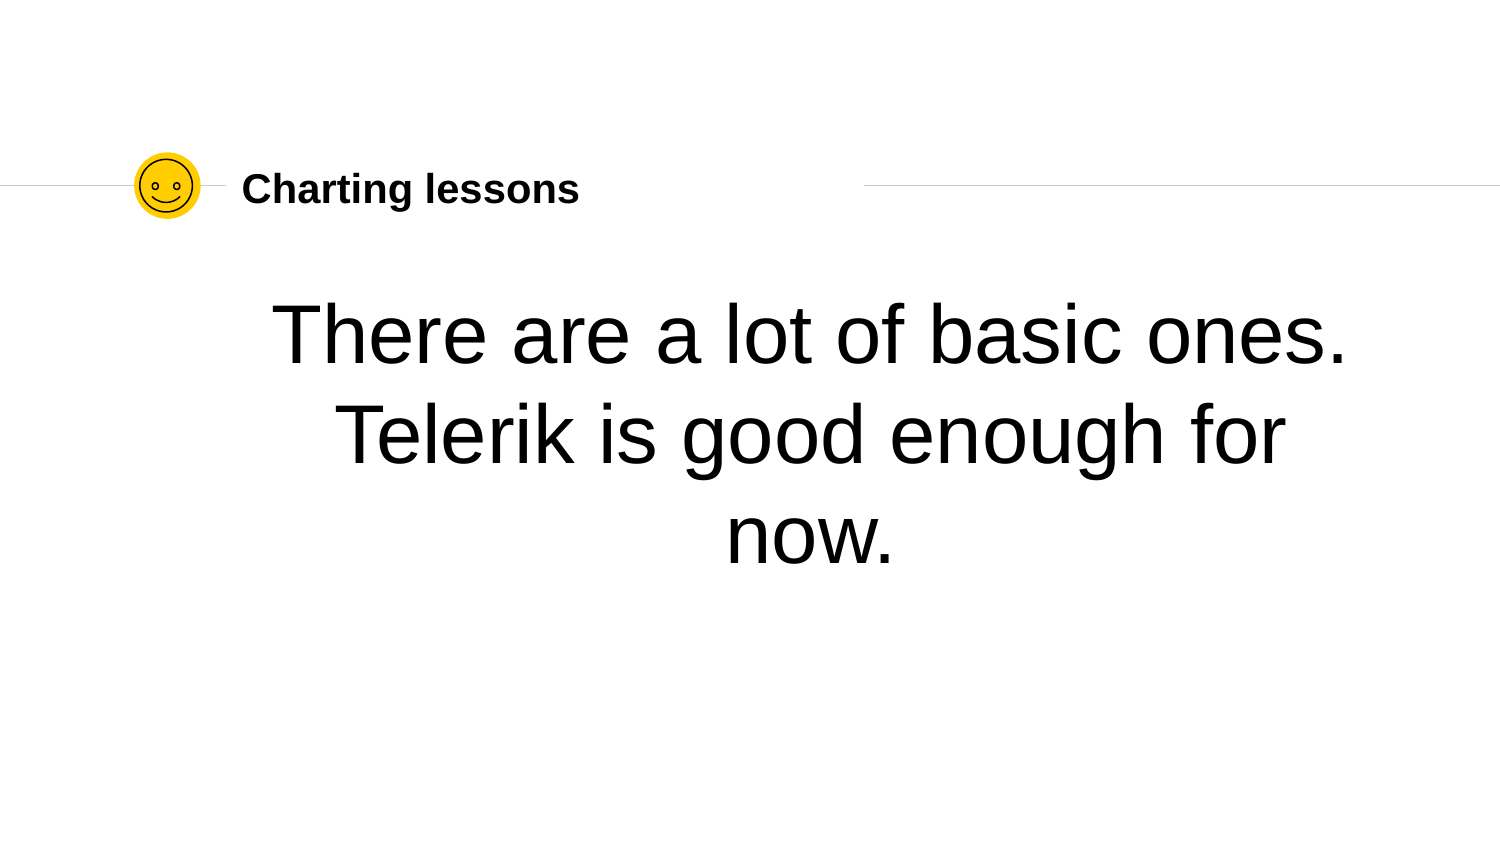

# Charting lessons

There are a lot of basic ones. Telerik is good enough for now.